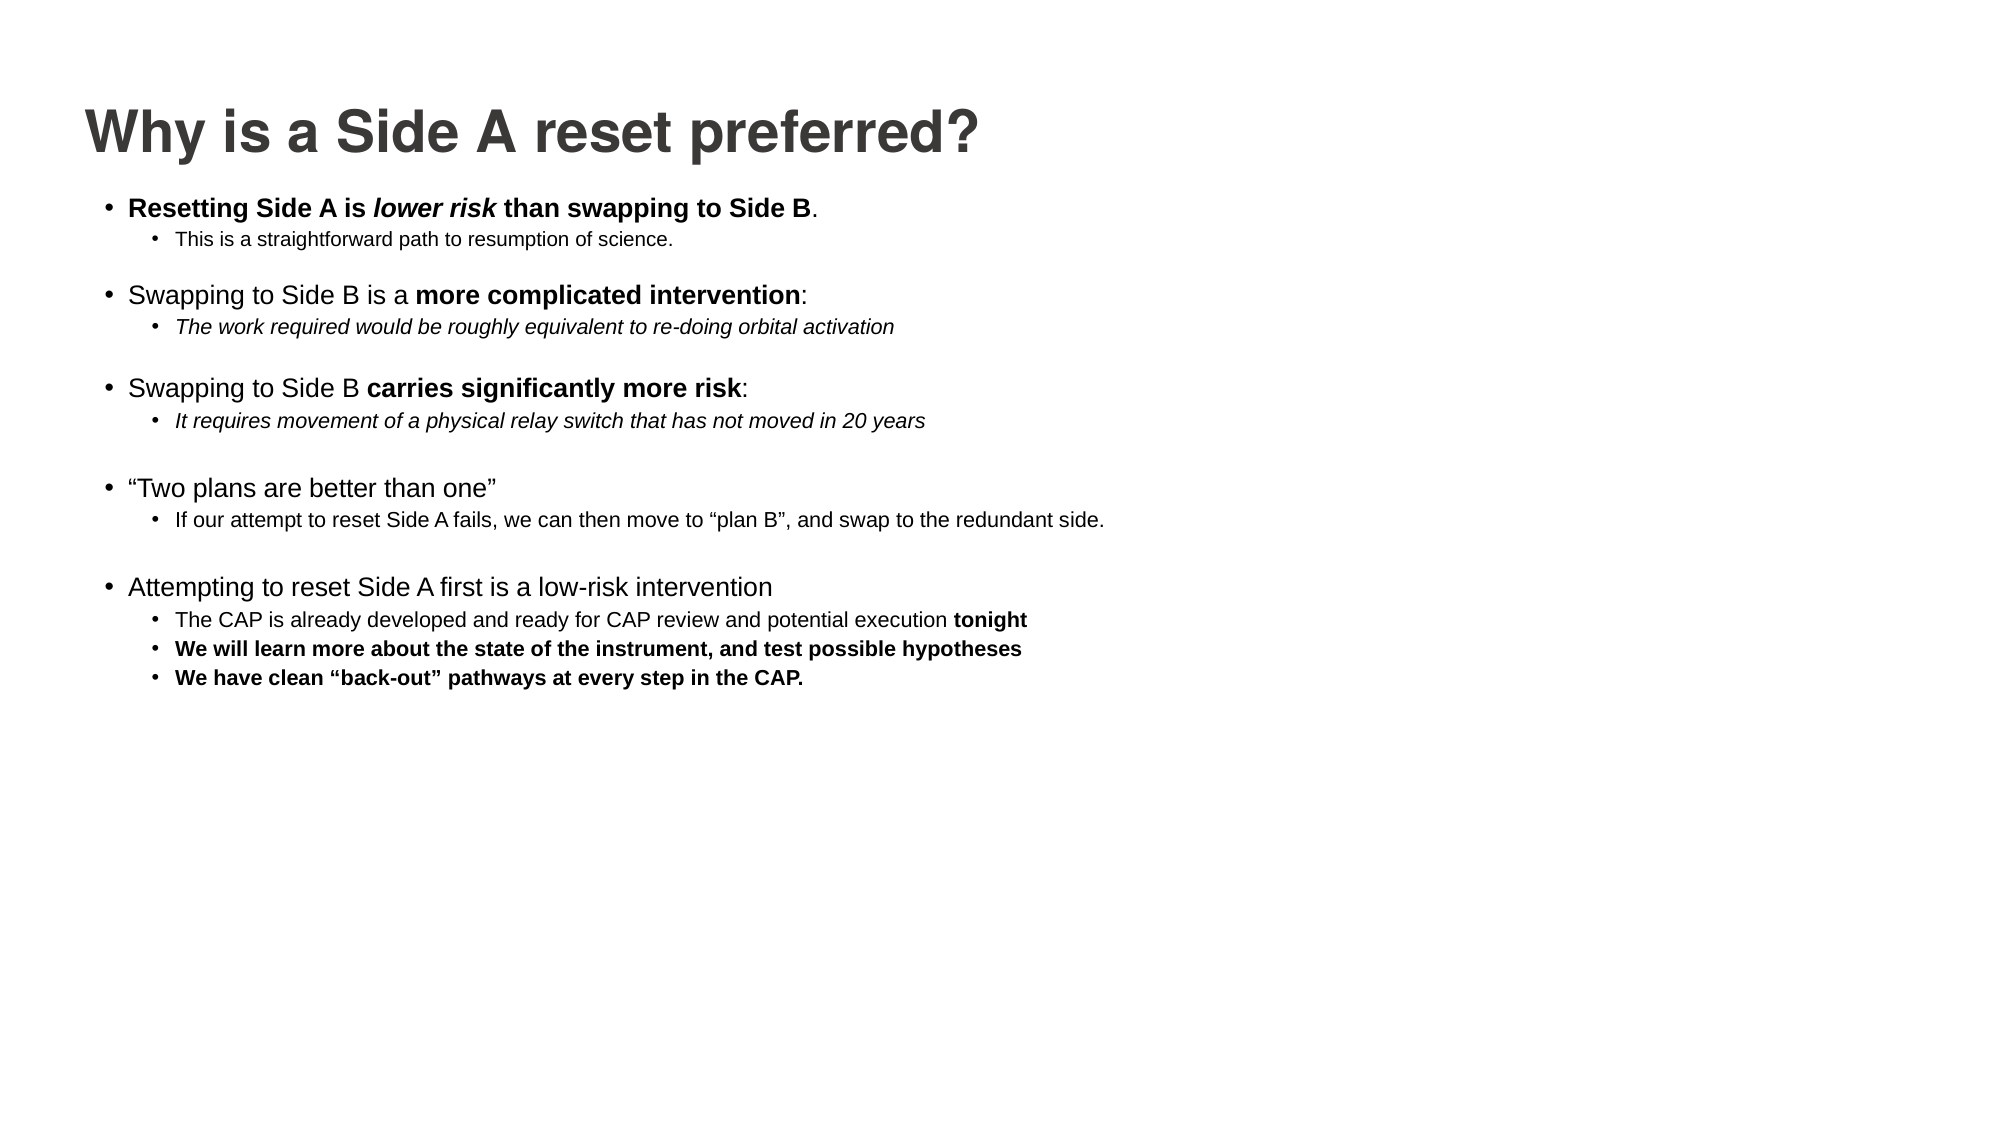

Why is a Side A reset preferred?
Resetting Side A is lower risk than swapping to Side B.
This is a straightforward path to resumption of science.
Swapping to Side B is a more complicated intervention:
The work required would be roughly equivalent to re-doing orbital activation
Swapping to Side B carries significantly more risk:
It requires movement of a physical relay switch that has not moved in 20 years

“Two plans are better than one”
If our attempt to reset Side A fails, we can then move to “plan B”, and swap to the redundant side.

Attempting to reset Side A first is a low-risk intervention
The CAP is already developed and ready for CAP review and potential execution tonight
We will learn more about the state of the instrument, and test possible hypotheses
We have clean “back-out” pathways at every step in the CAP.